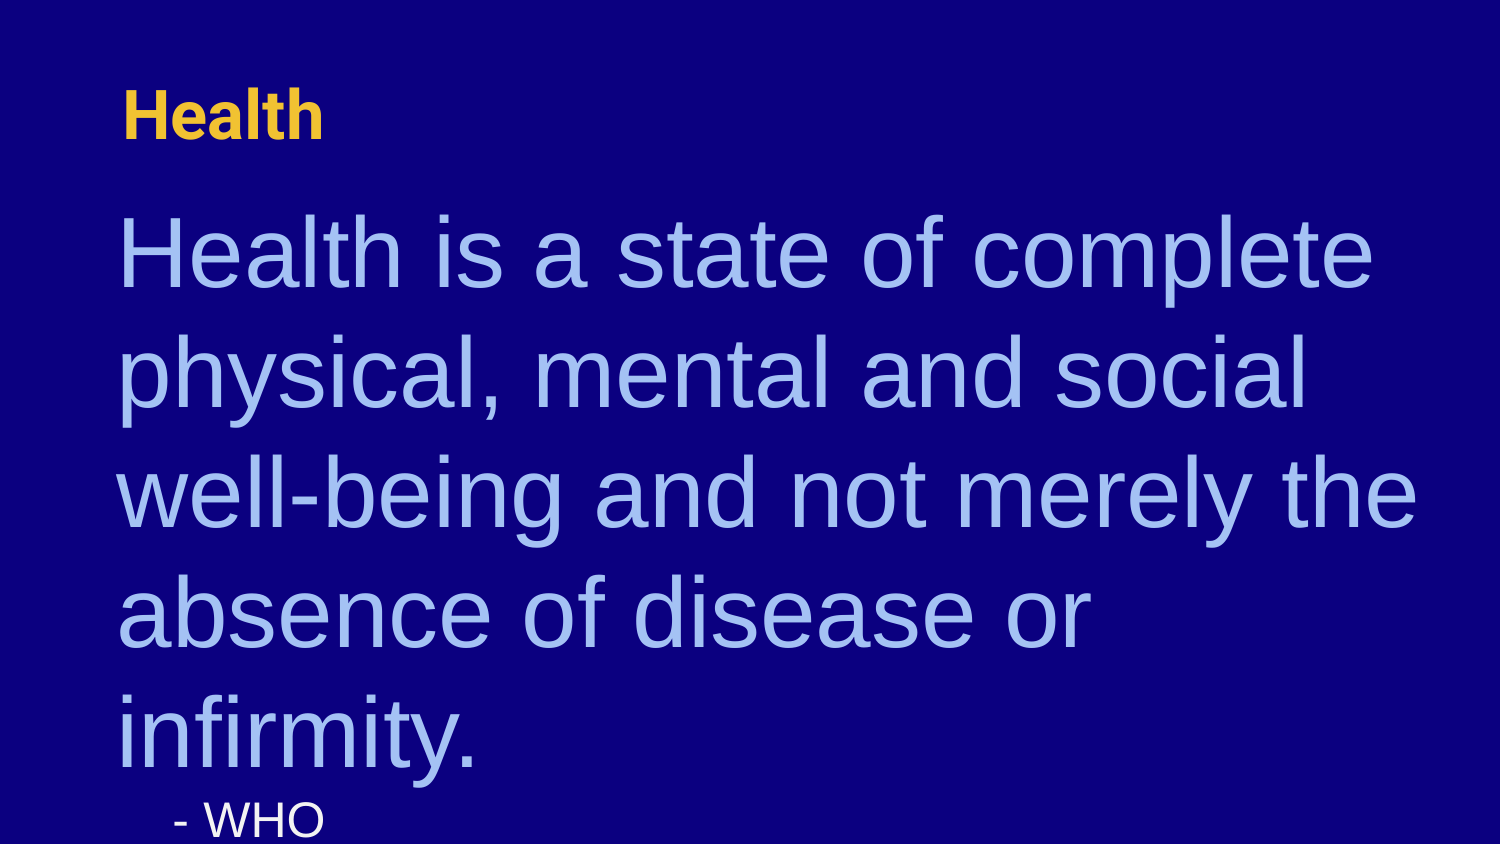

# Health
Health is a state of complete physical, mental and social well-being and not merely the absence of disease or infirmity.			                                              - WHO